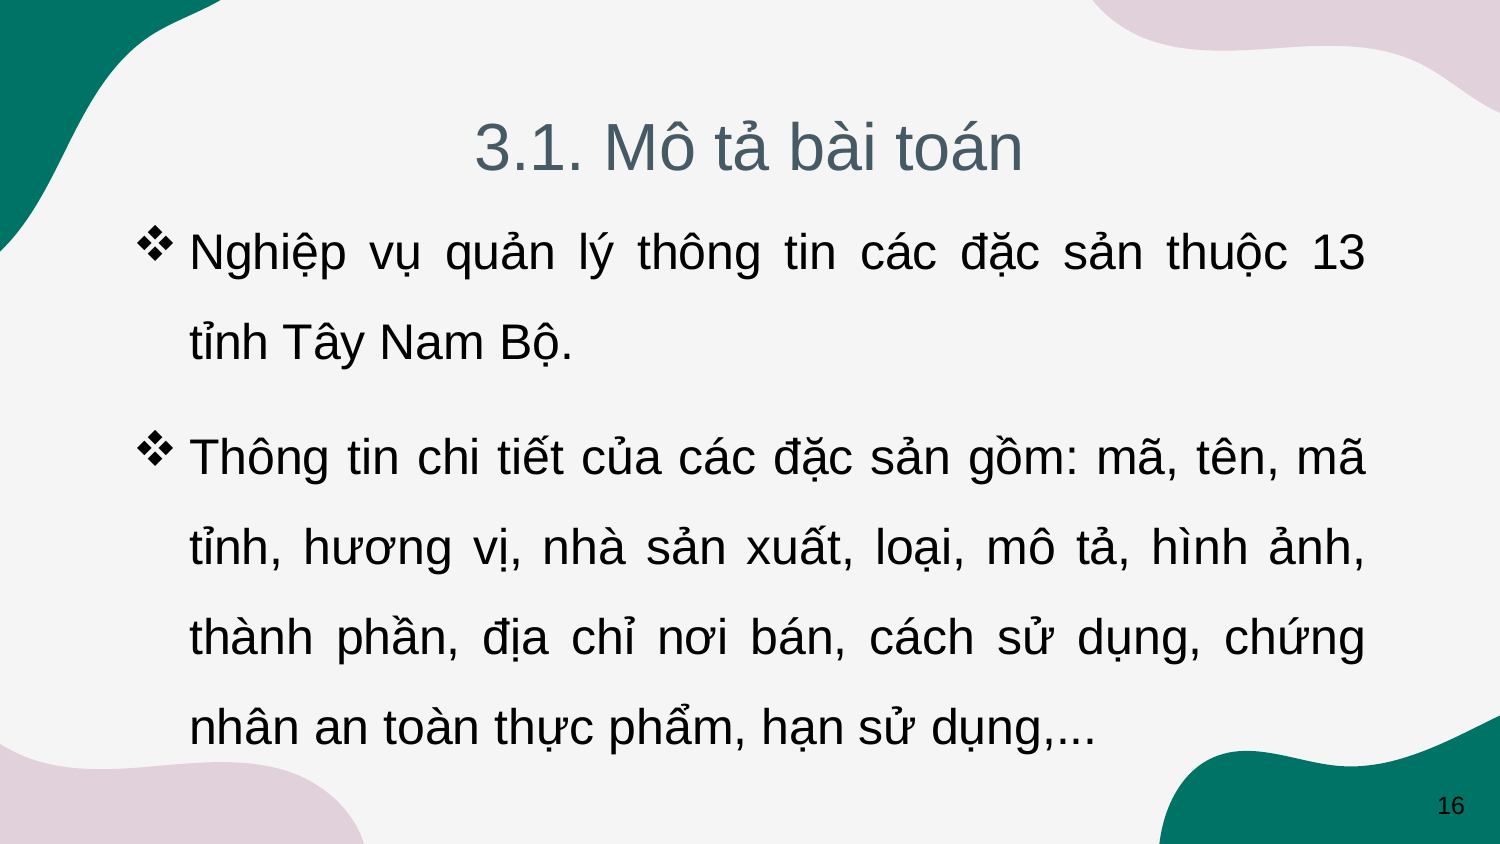

# 3.1. Mô tả bài toán
Nghiệp vụ quản lý thông tin các đặc sản thuộc 13 tỉnh Tây Nam Bộ.
Thông tin chi tiết của các đặc sản gồm: mã, tên, mã tỉnh, hương vị, nhà sản xuất, loại, mô tả, hình ảnh, thành phần, địa chỉ nơi bán, cách sử dụng, chứng nhân an toàn thực phẩm, hạn sử dụng,...
16